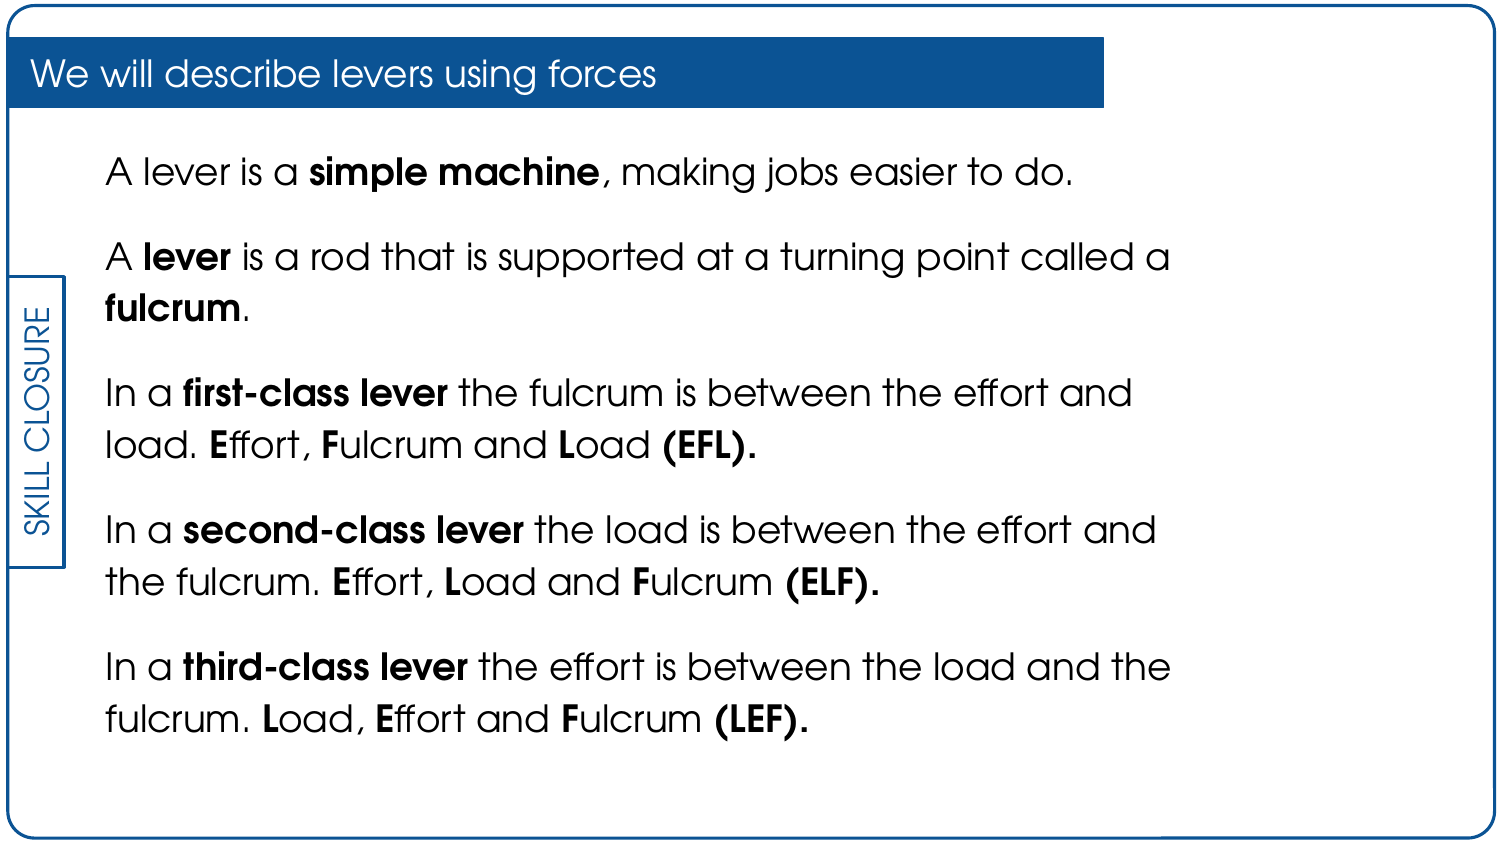

We will describe levers using forces

A lever is a simple machine, making jobs easier to do.
A lever is a rod that is supported at a turning point called a fulcrum.
In a first-class lever the fulcrum is between the effort and load. Effort, Fulcrum and Load (EFL).
In a second-class lever the load is between the effort and the fulcrum. Effort, Load and Fulcrum (ELF).
In a third-class lever the effort is between the load and the fulcrum. Load, Effort and Fulcrum (LEF).